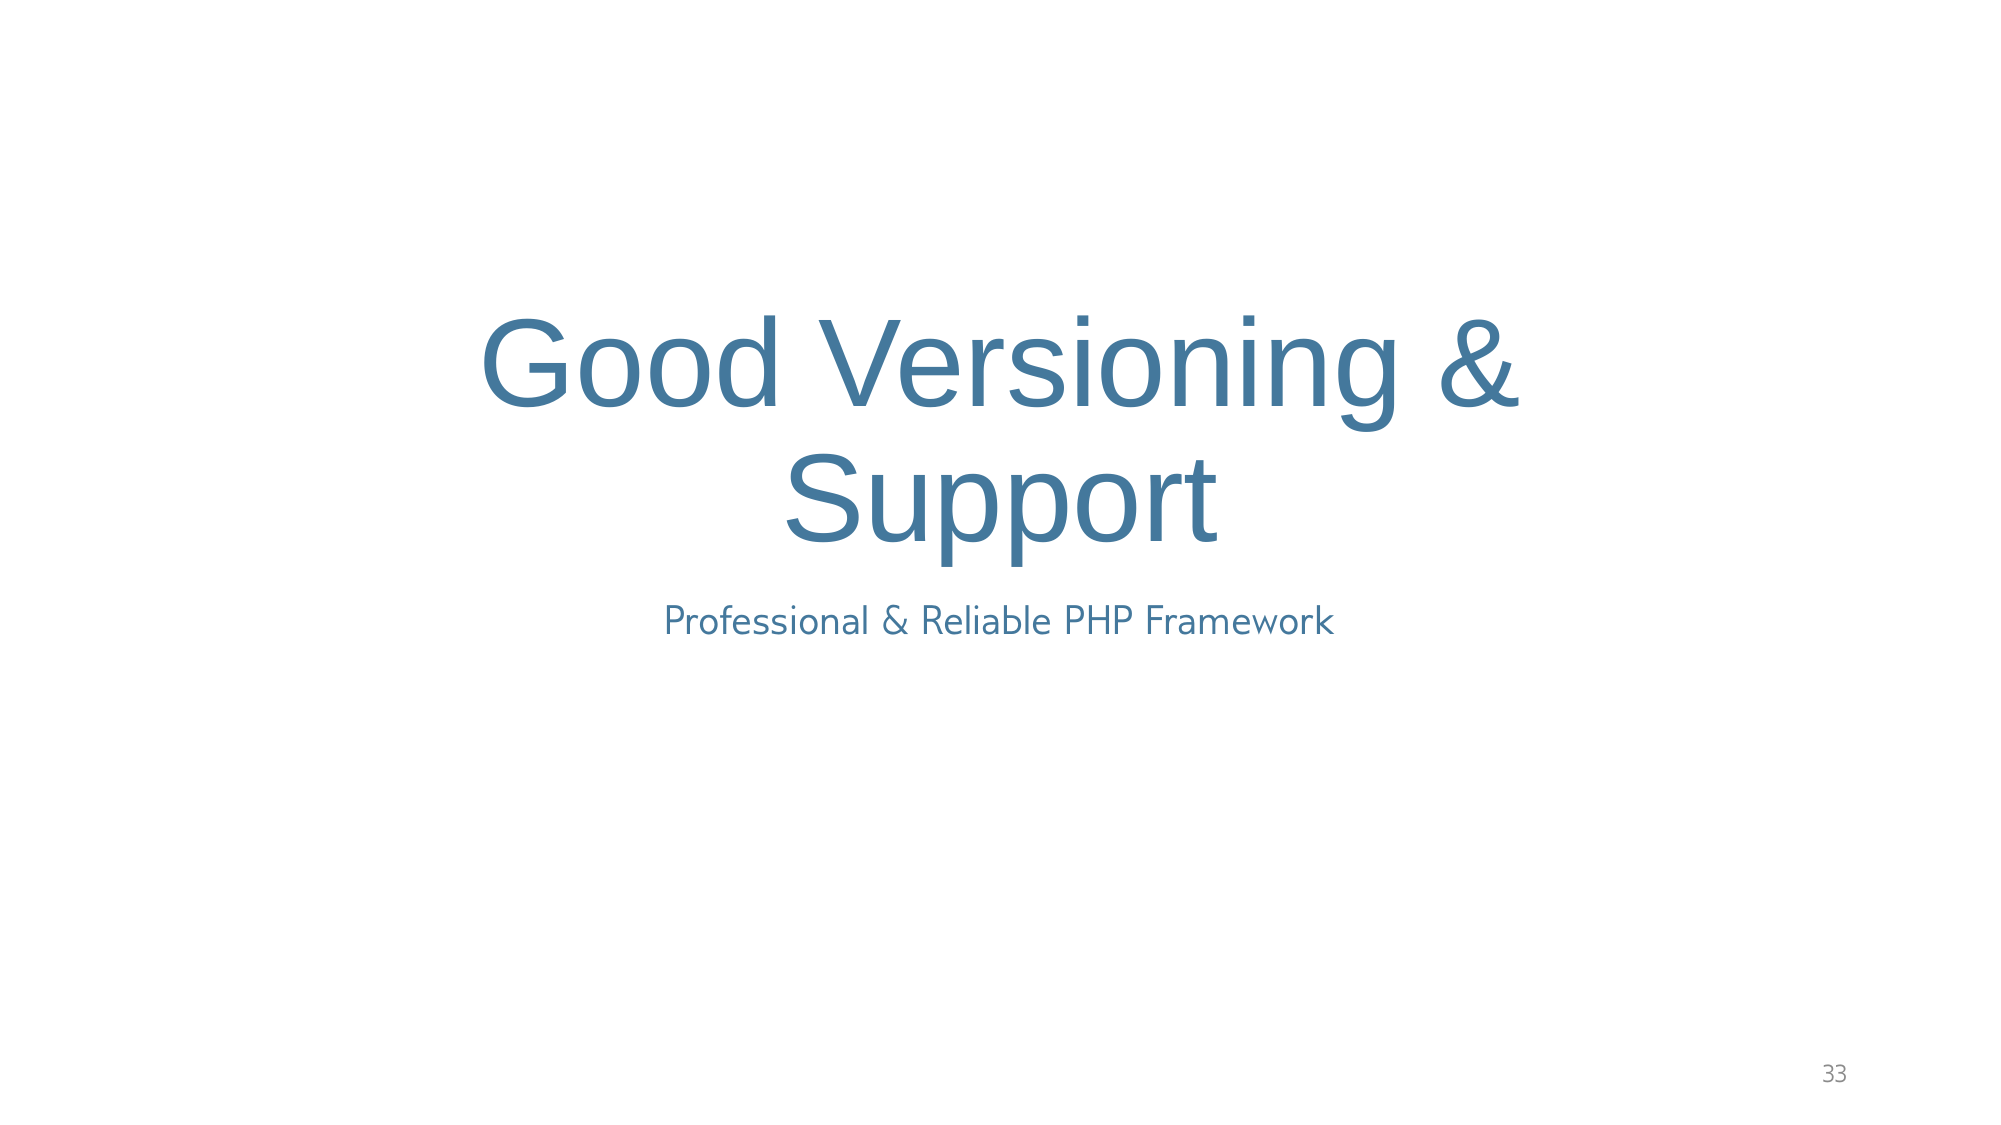

# Good Versioning & Support
Professional & Reliable PHP Framework
33